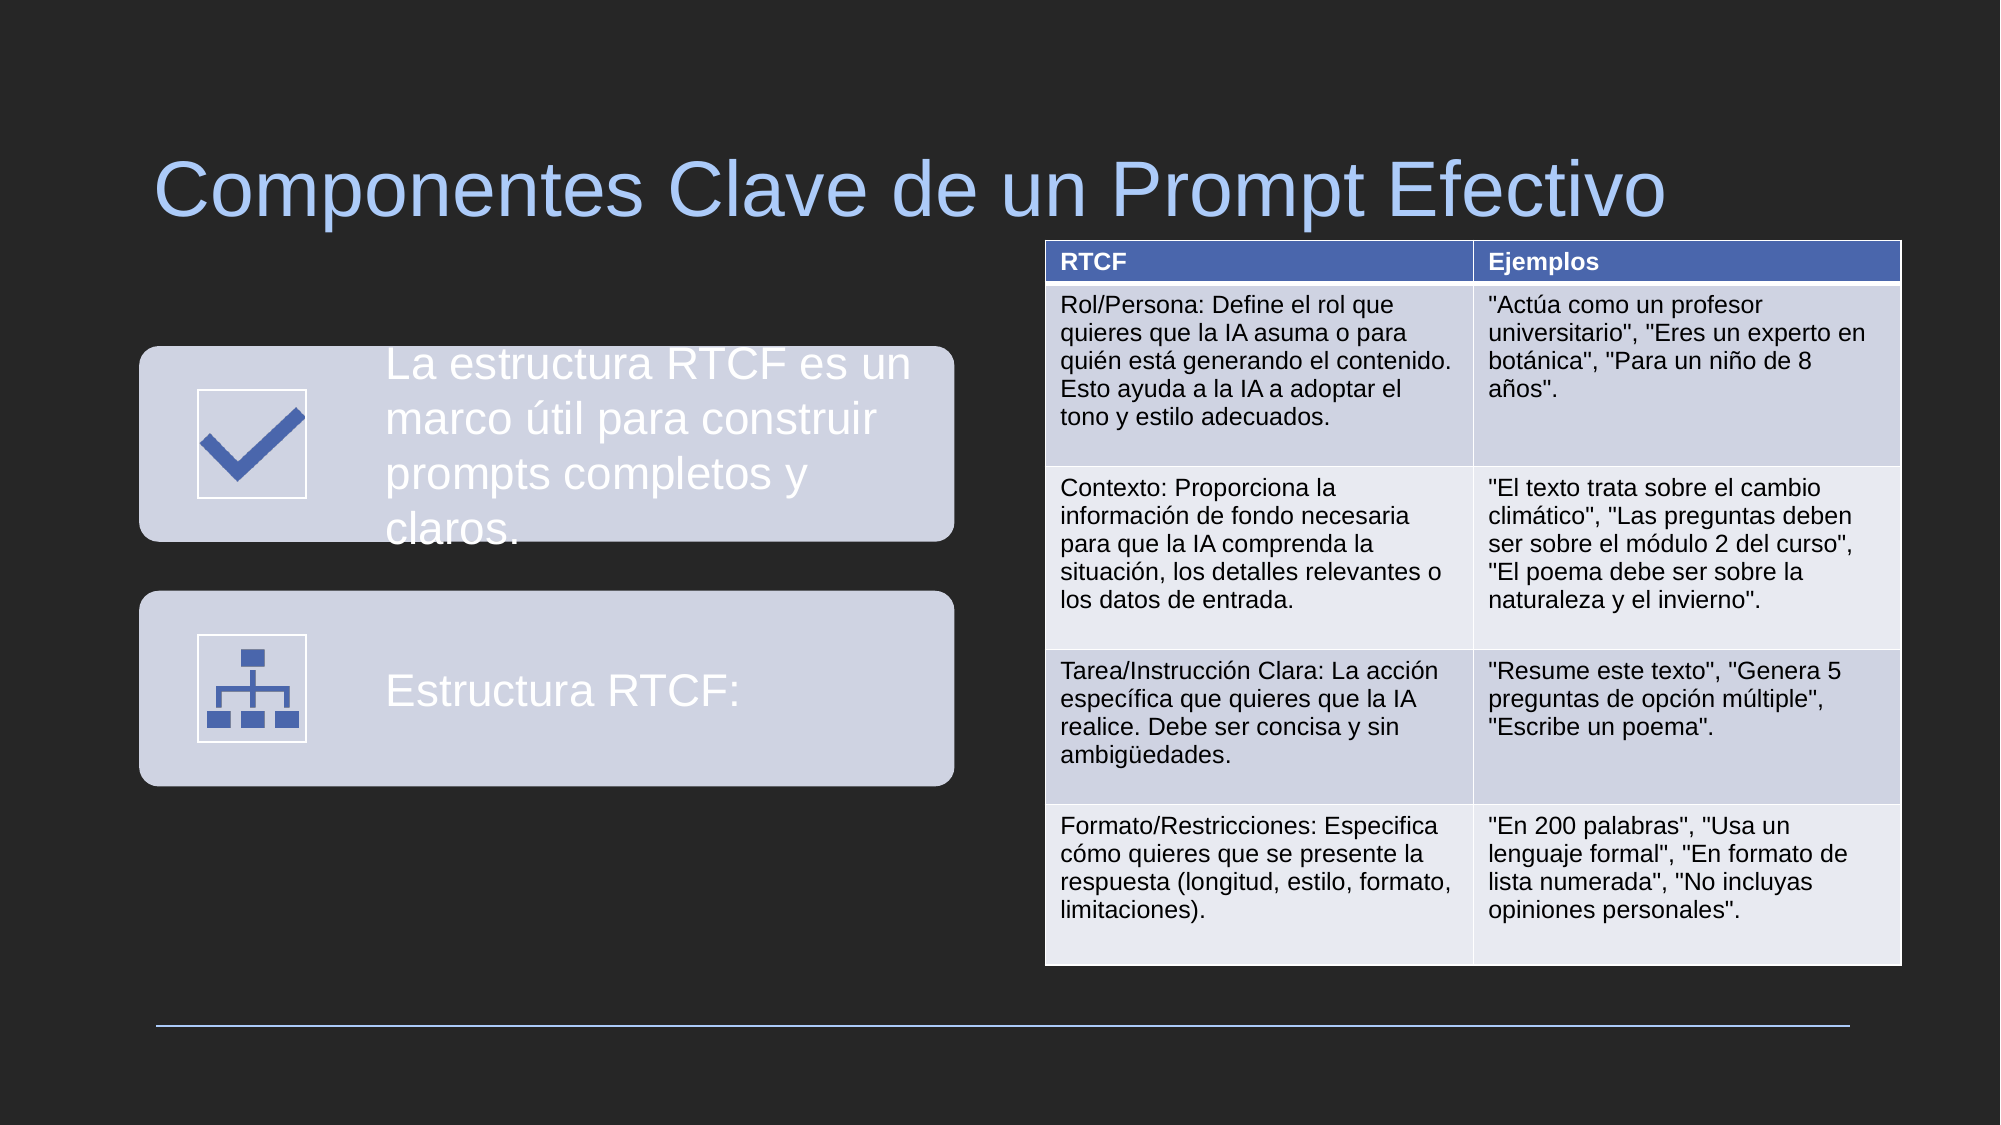

# Componentes Clave de un Prompt Efectivo
La estructura RTCF es un marco útil para construir prompts completos y claros.
Estructura RTCF:
| RTCF | Ejemplos |
| --- | --- |
| Rol/Persona: Define el rol que quieres que la IA asuma o para quién está generando el contenido. Esto ayuda a la IA a adoptar el tono y estilo adecuados. | "Actúa como un profesor universitario", "Eres un experto en botánica", "Para un niño de 8 años". |
| Contexto: Proporciona la información de fondo necesaria para que la IA comprenda la situación, los detalles relevantes o los datos de entrada. | "El texto trata sobre el cambio climático", "Las preguntas deben ser sobre el módulo 2 del curso", "El poema debe ser sobre la naturaleza y el invierno". |
| Tarea/Instrucción Clara: La acción específica que quieres que la IA realice. Debe ser concisa y sin ambigüedades. | "Resume este texto", "Genera 5 preguntas de opción múltiple", "Escribe un poema". |
| Formato/Restricciones: Especifica cómo quieres que se presente la respuesta (longitud, estilo, formato, limitaciones). | "En 200 palabras", "Usa un lenguaje formal", "En formato de lista numerada", "No incluyas opiniones personales". |